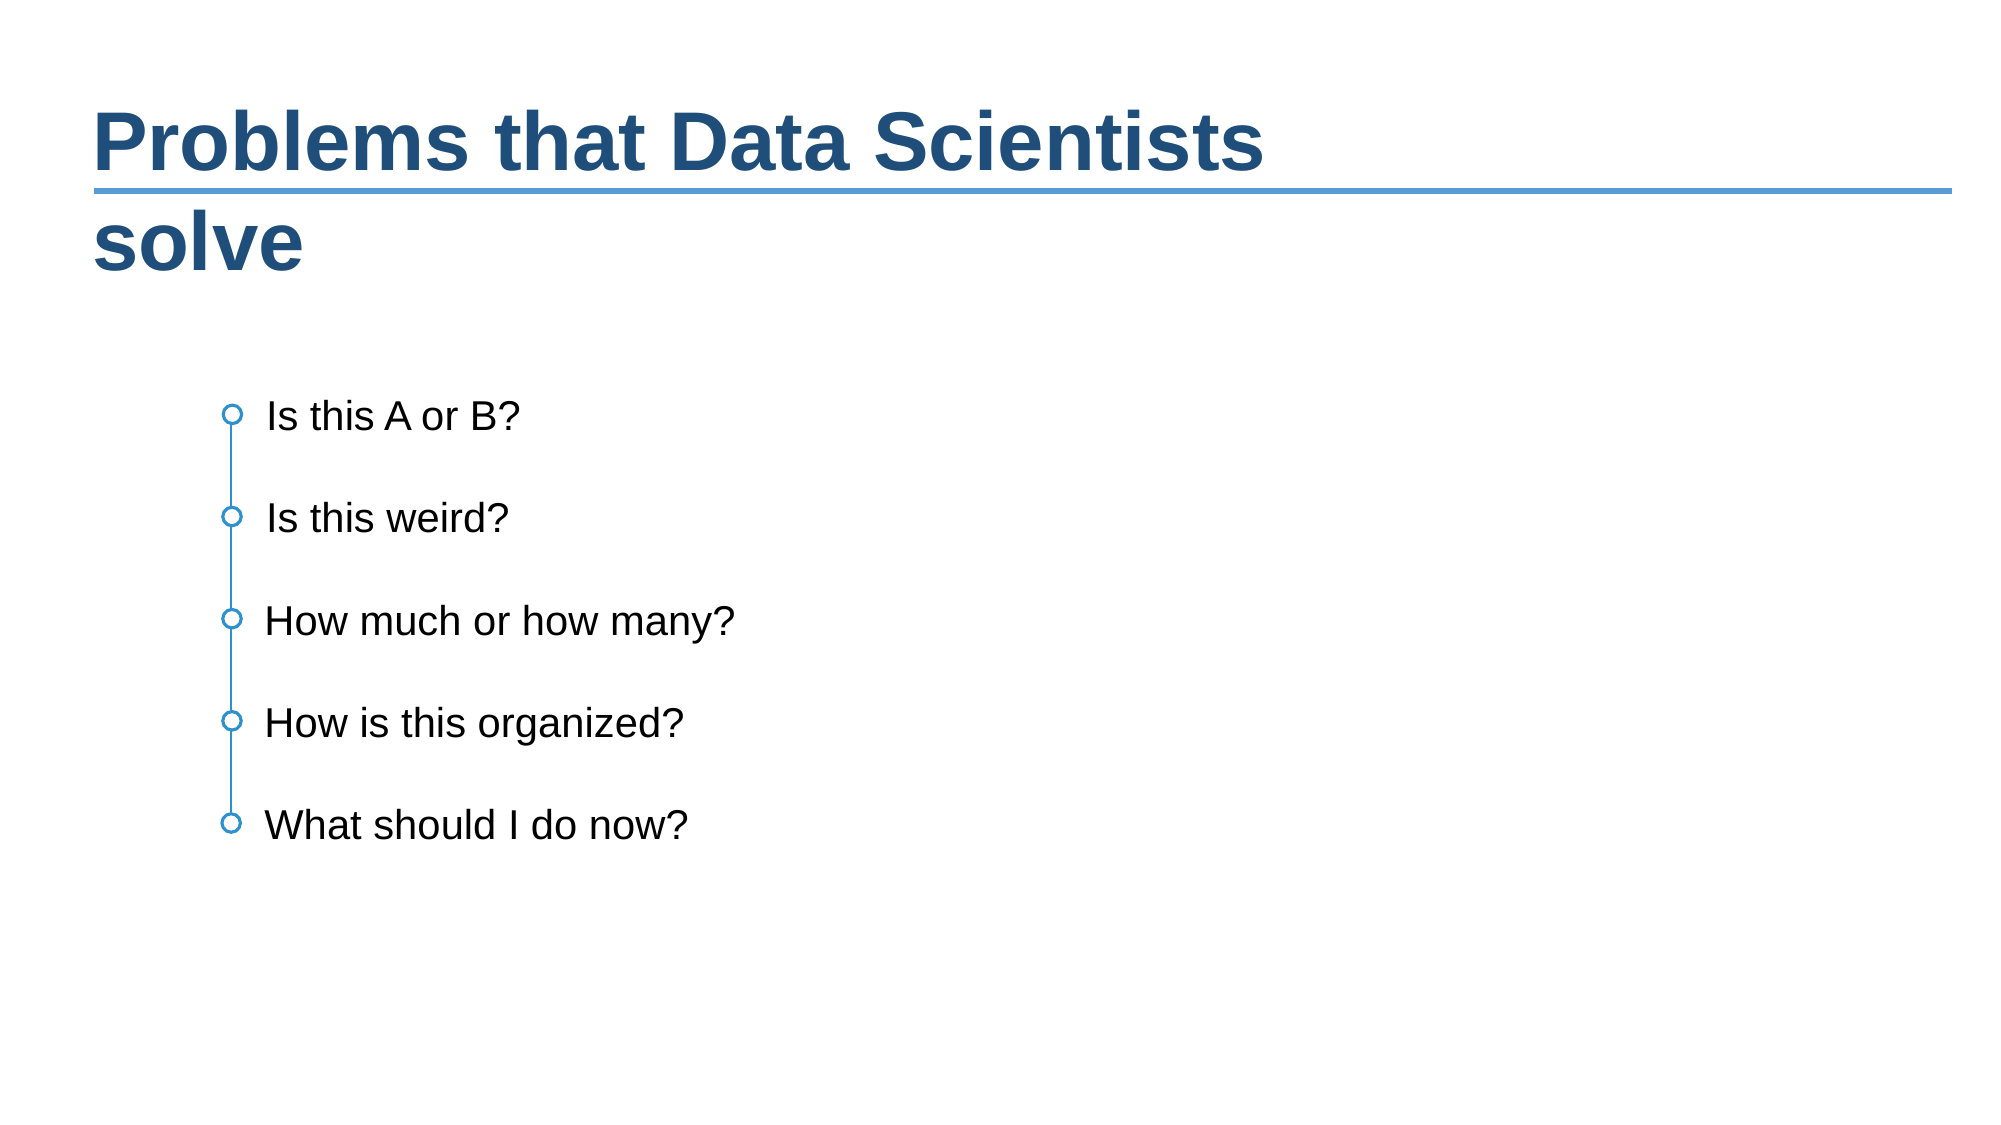

Problems that Data Scientists solve

Is this A or B?

Is this weird?
How much or how many?
How is this organized?
What should I do now?